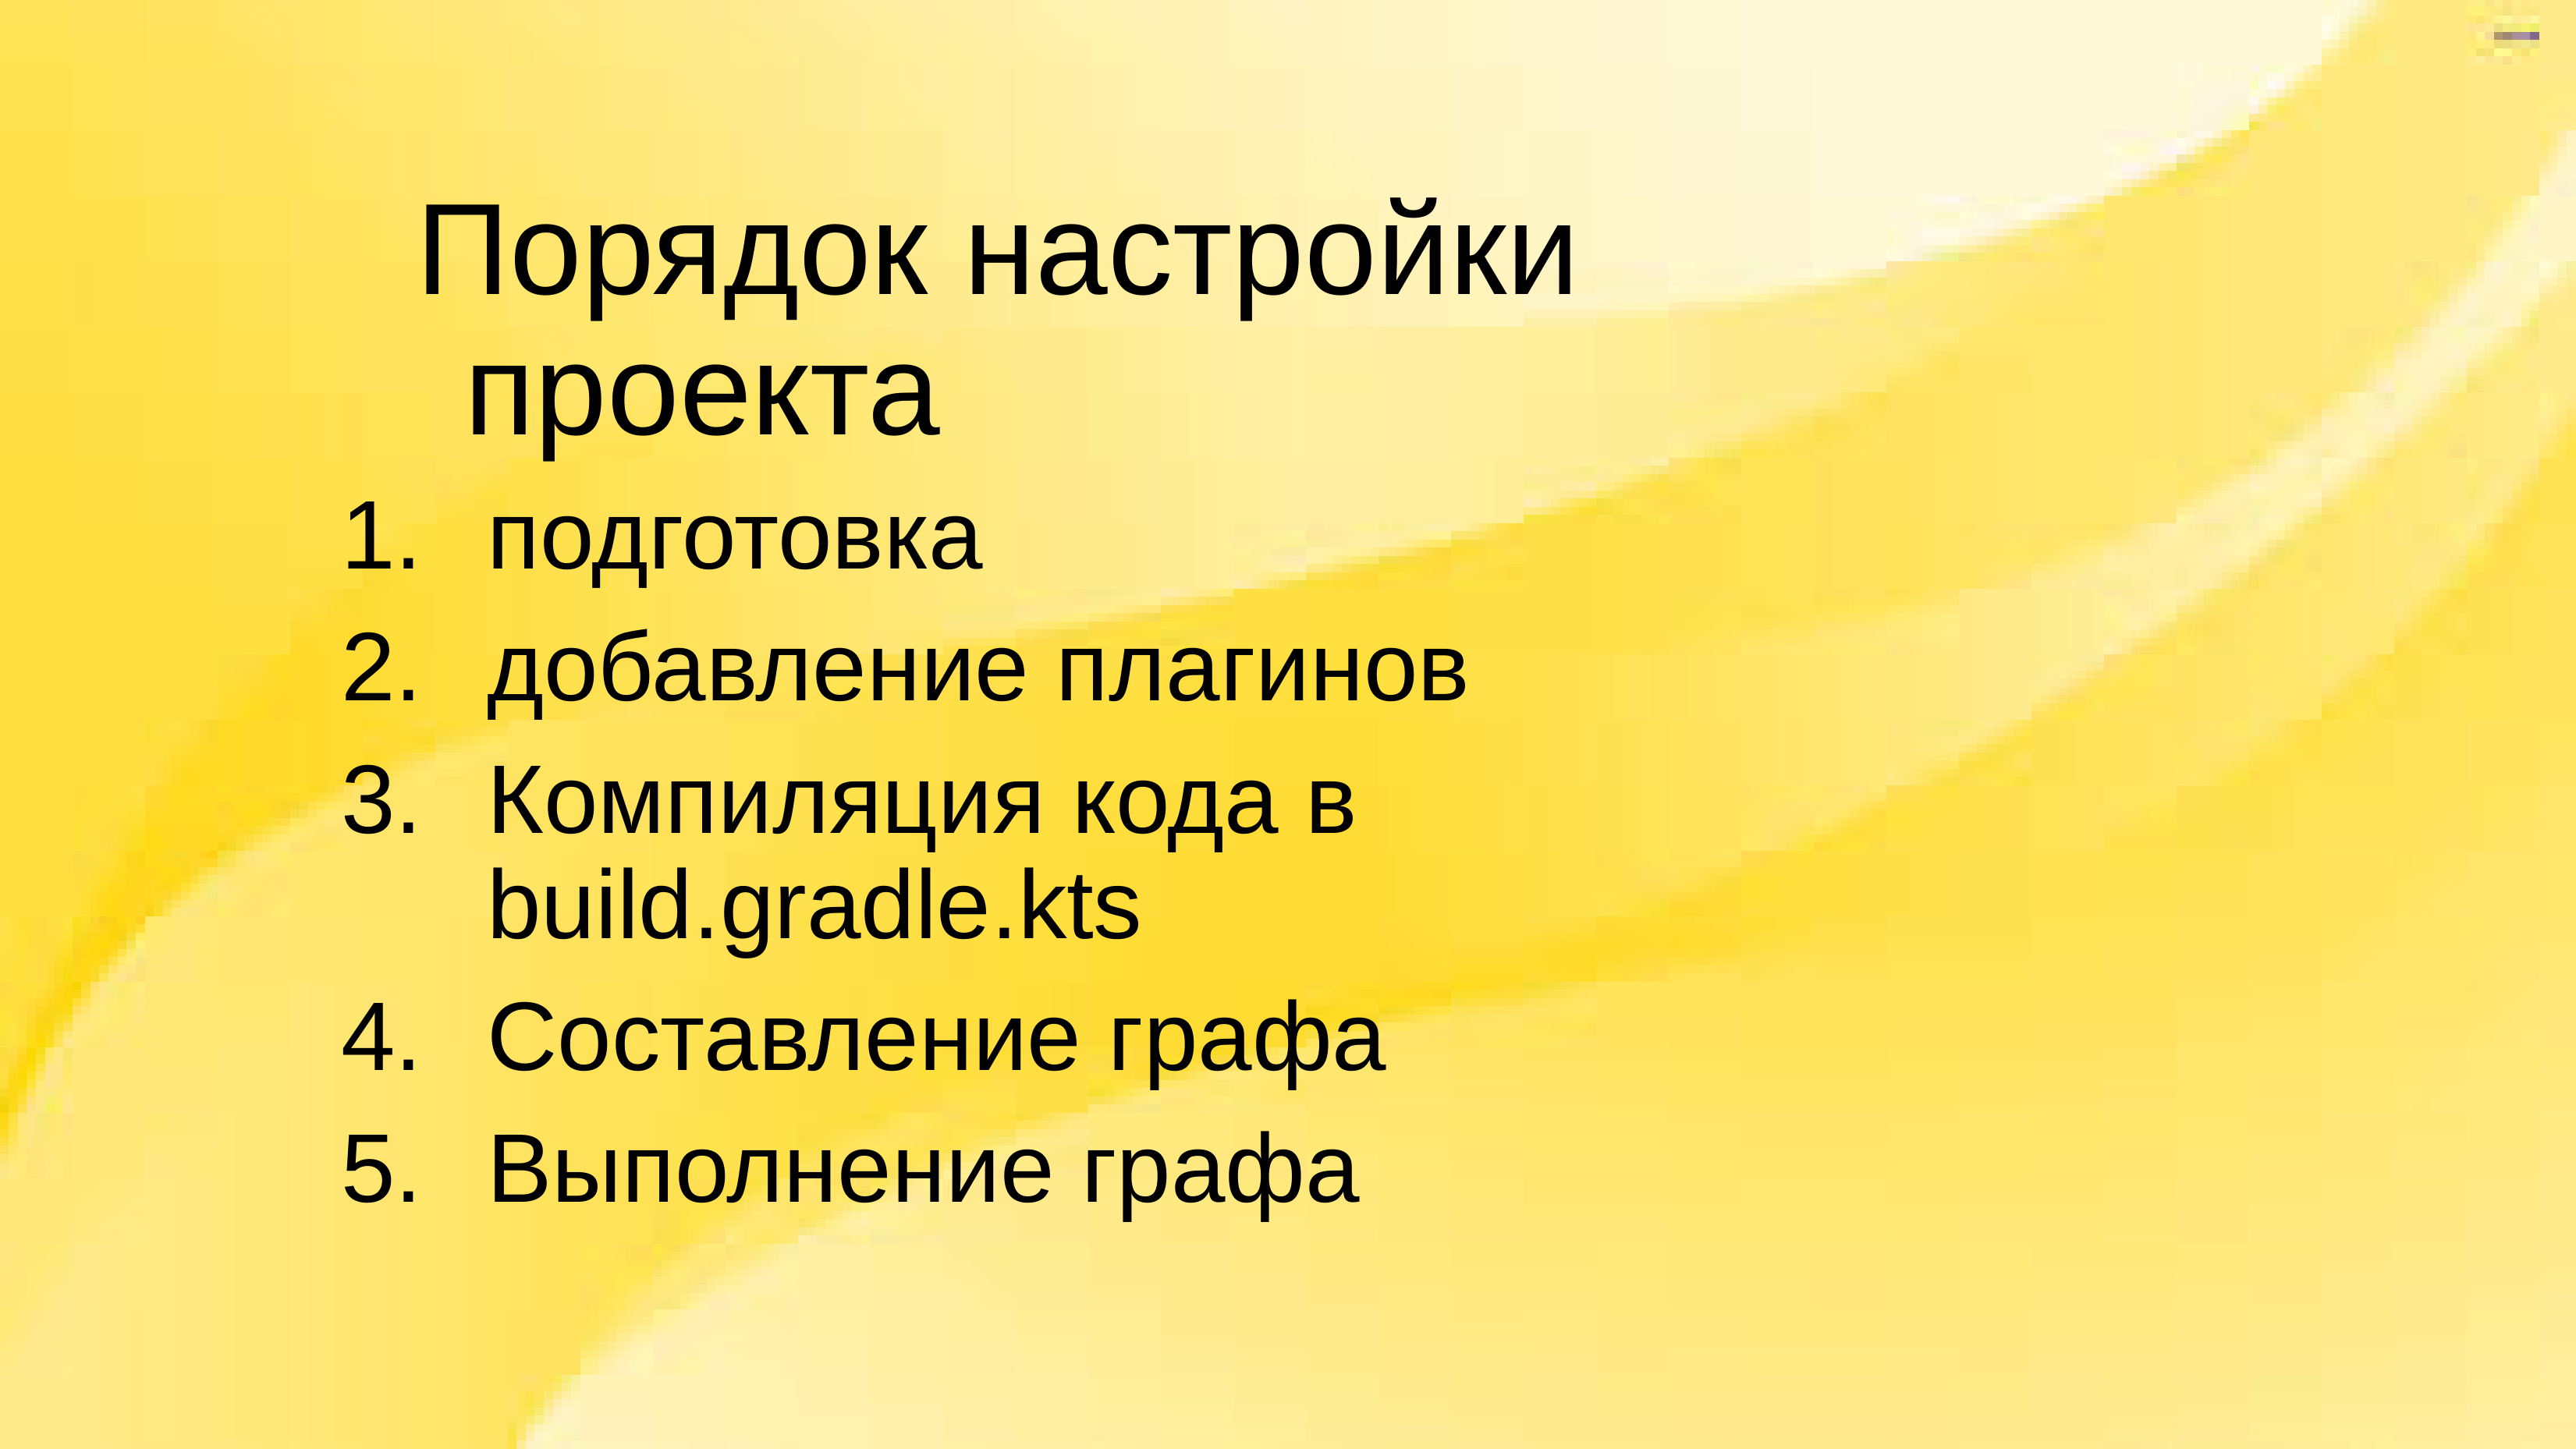

Порядок настройки проекта
подготовка
добавление плагинов
Компиляция кода в build.gradle.kts
Составление графа
Выполнение графа